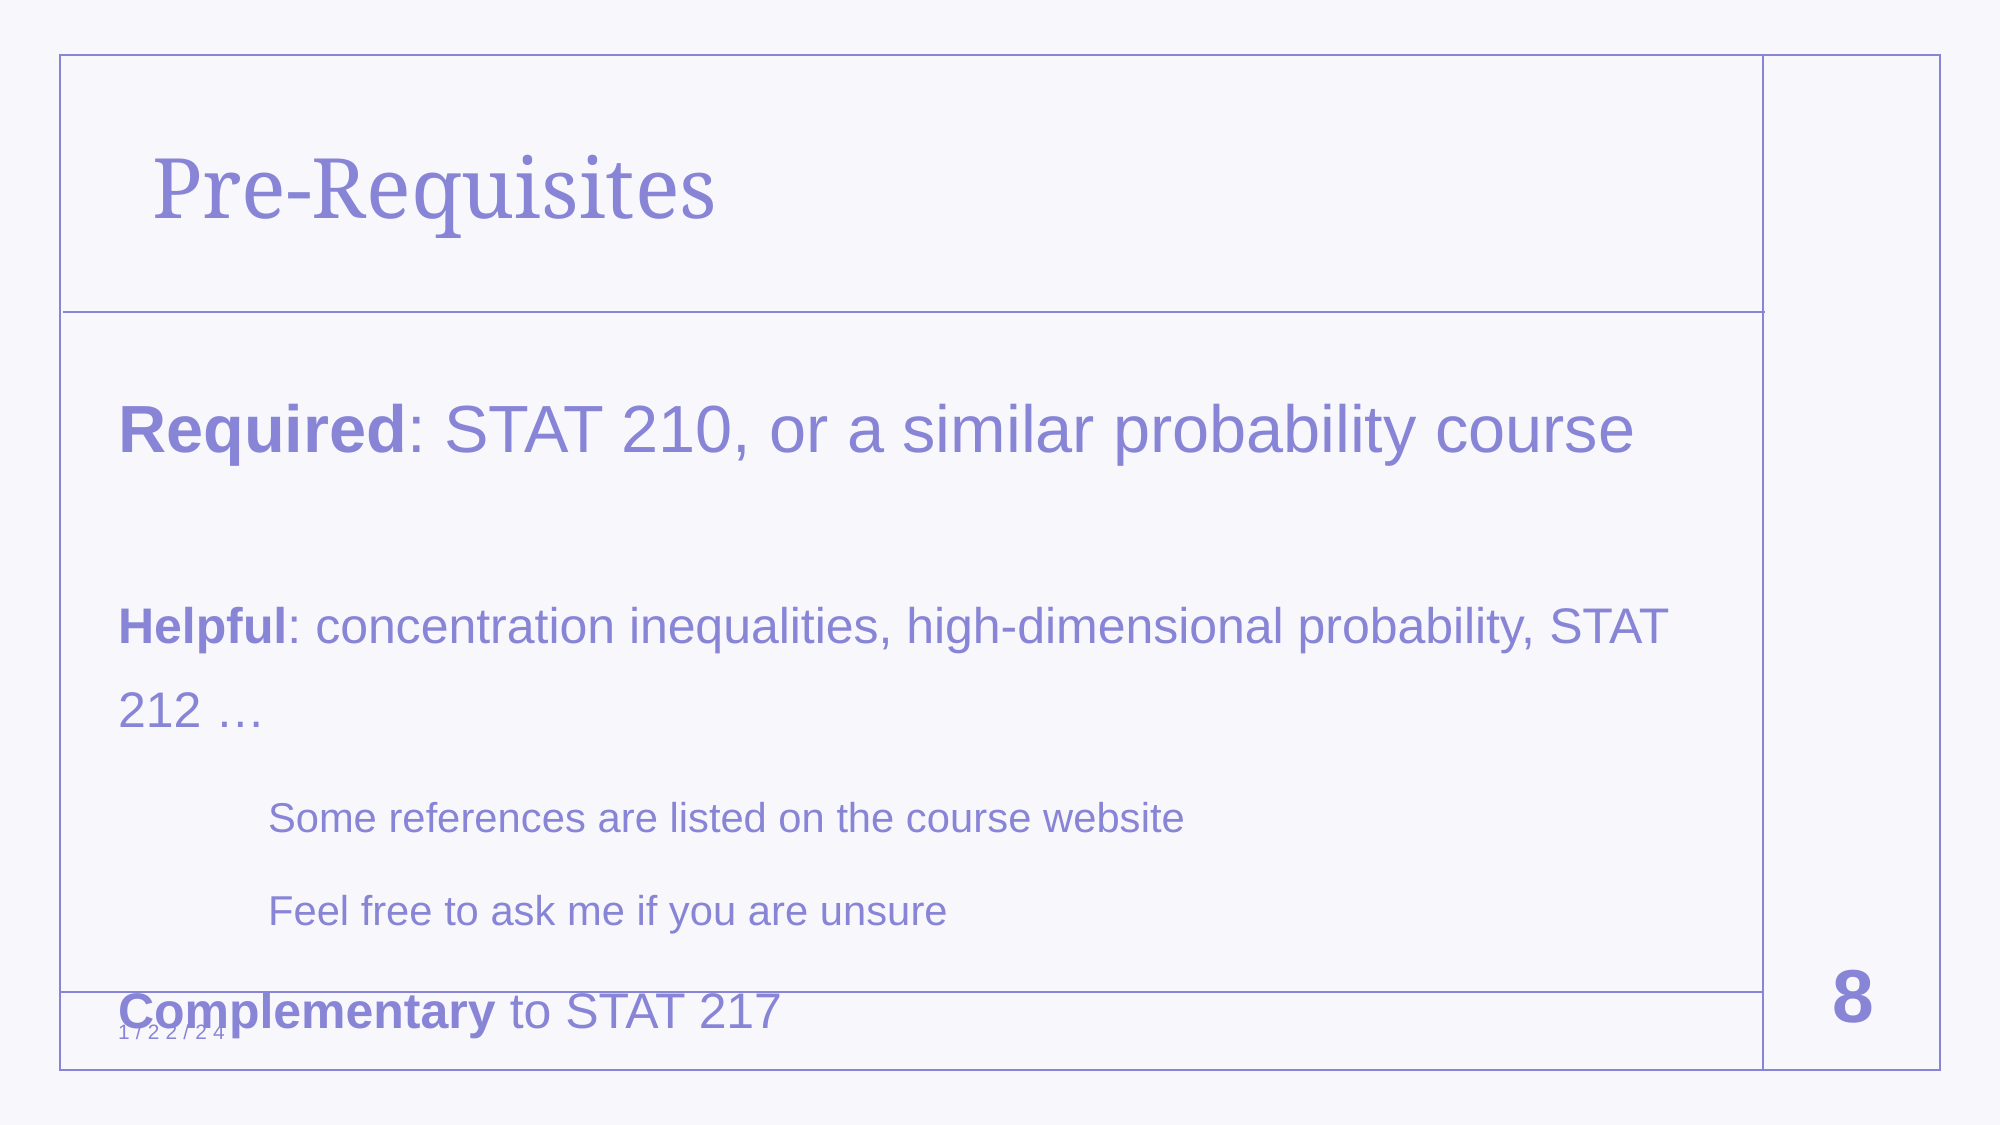

# Pre-Requisites
Required: STAT 210, or a similar probability course

Helpful: concentration inequalities, high-dimensional probability, STAT 212 …
	Some references are listed on the course website
	Feel free to ask me if you are unsure
Complementary to STAT 217

8
1/22/24